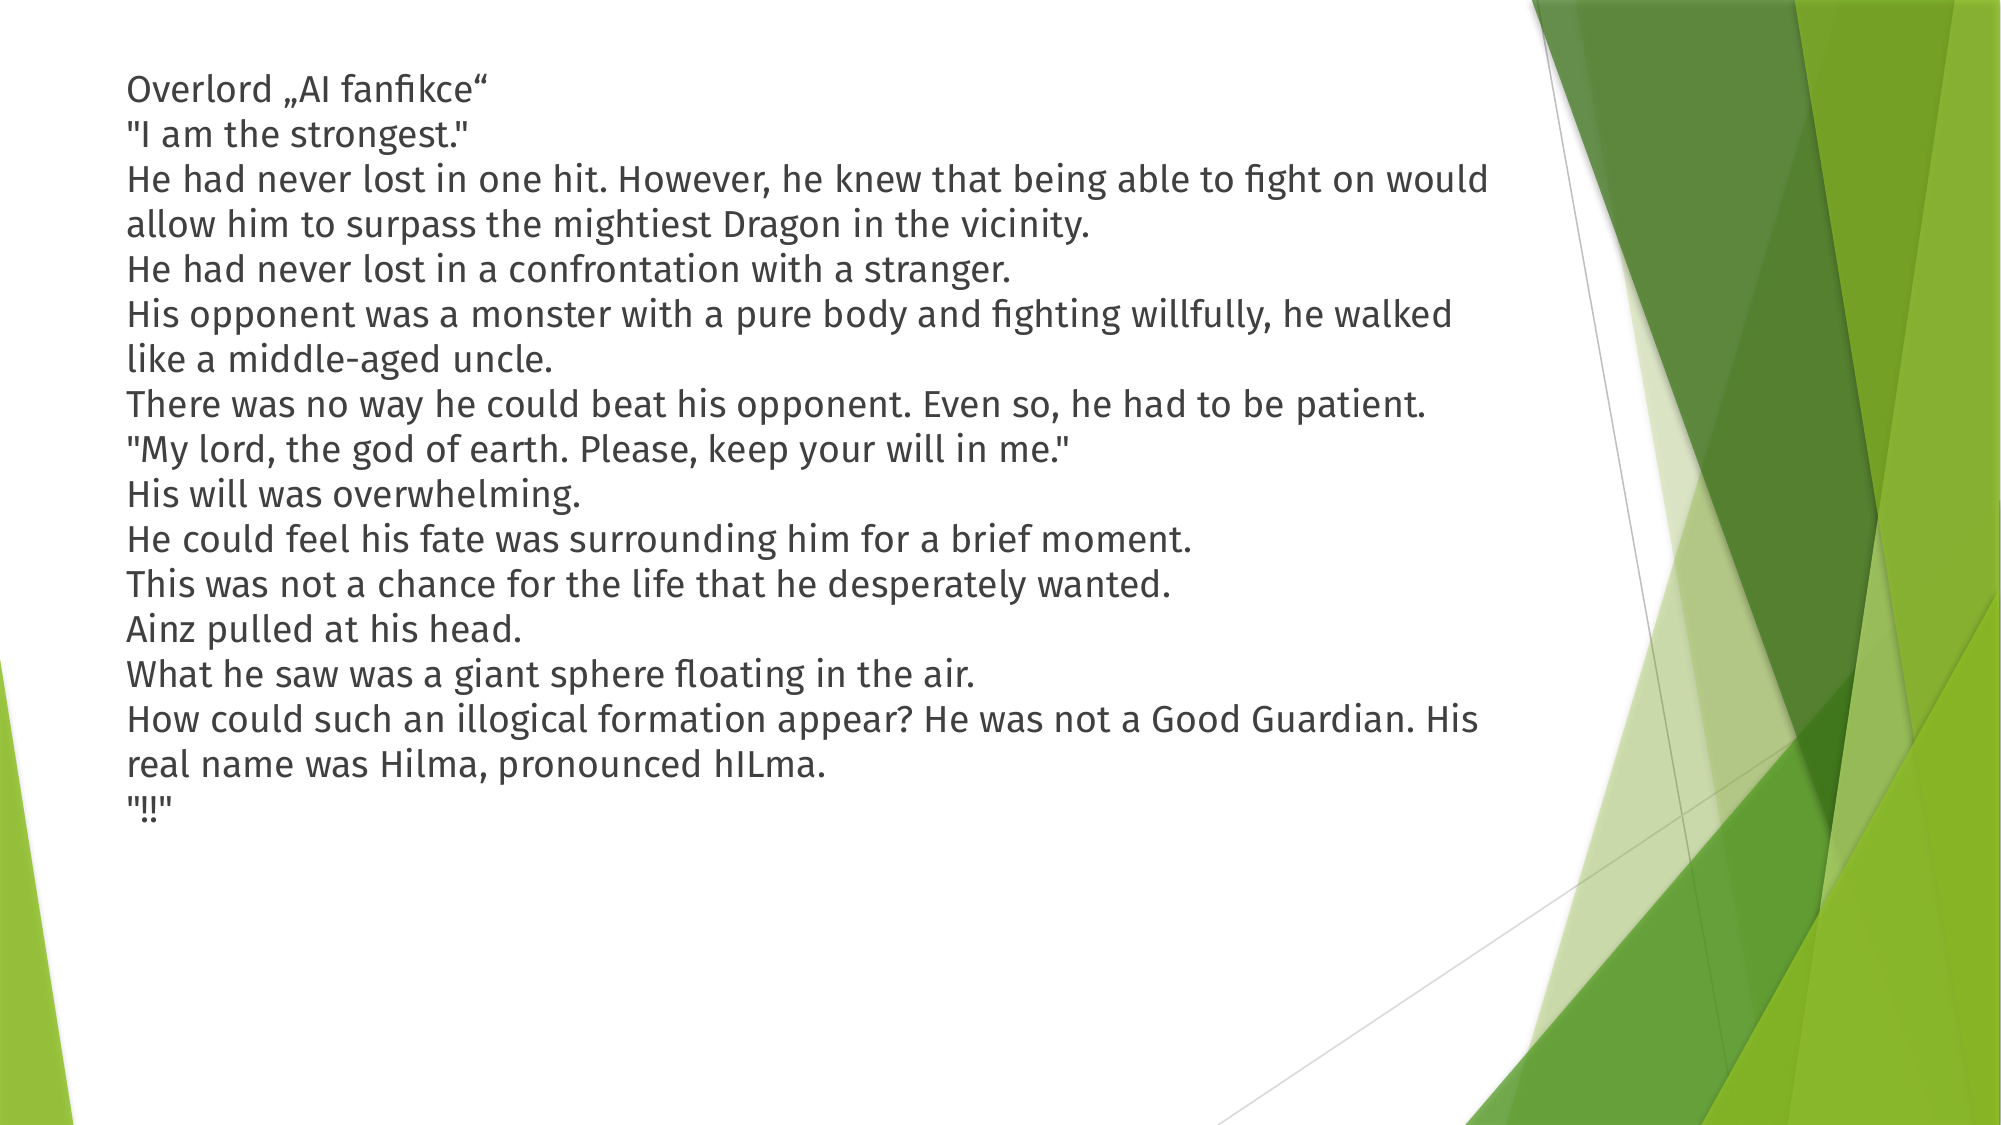

Overlord „AI fanfikce“
"I am the strongest."
He had never lost in one hit. However, he knew that being able to fight on would allow him to surpass the mightiest Dragon in the vicinity.
He had never lost in a confrontation with a stranger.
His opponent was a monster with a pure body and fighting willfully, he walked like a middle-aged uncle.
There was no way he could beat his opponent. Even so, he had to be patient.
"My lord, the god of earth. Please, keep your will in me."
His will was overwhelming.
He could feel his fate was surrounding him for a brief moment.
This was not a chance for the life that he desperately wanted.
Ainz pulled at his head.
What he saw was a giant sphere floating in the air.
How could such an illogical formation appear? He was not a Good Guardian. His real name was Hilma, pronounced hILma.
"!!"